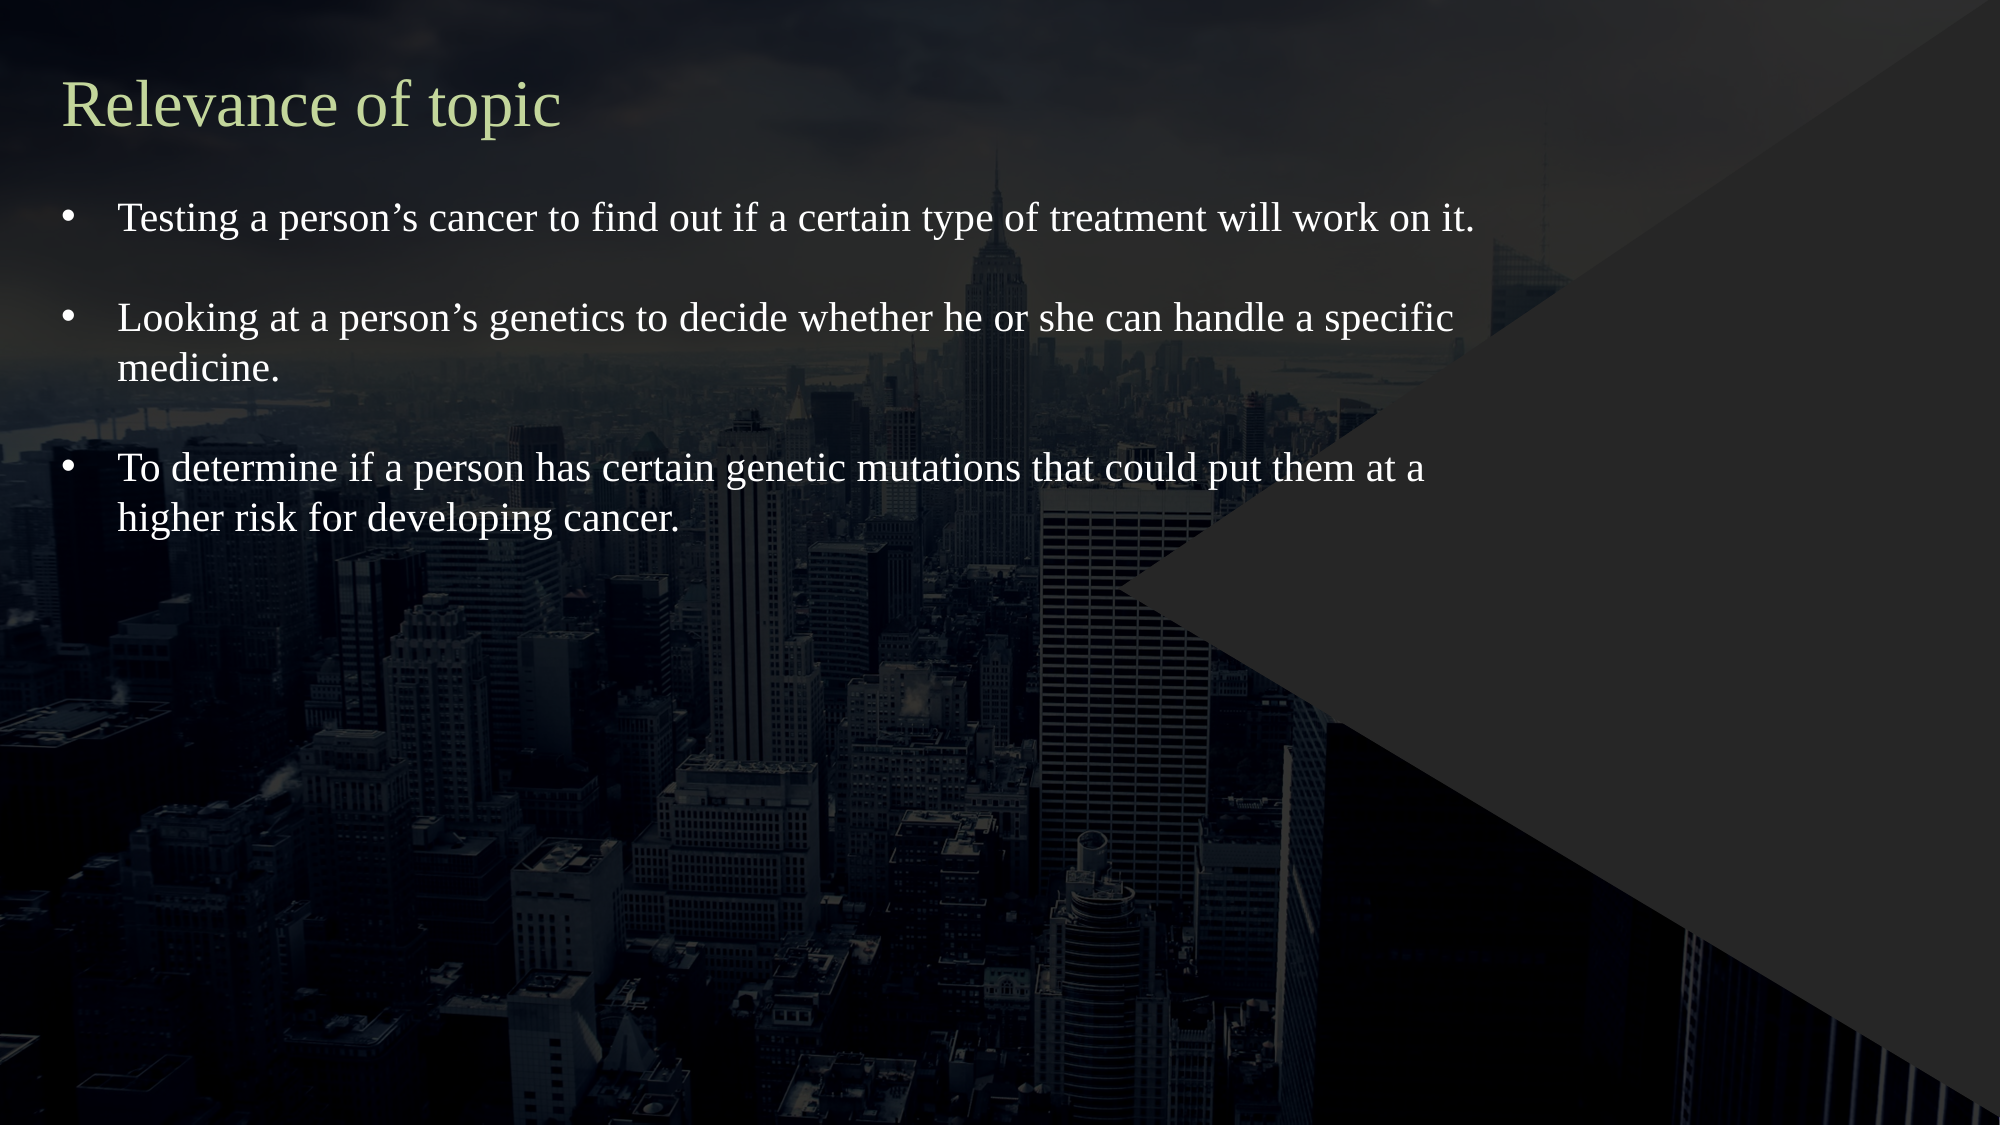

Relevance of topic

Testing a person’s cancer to find out if a certain type of treatment will work on it.

Looking at a person’s genetics to decide whether he or she can handle a specific medicine.

To determine if a person has certain genetic mutations that could put them at a higher risk for developing cancer.